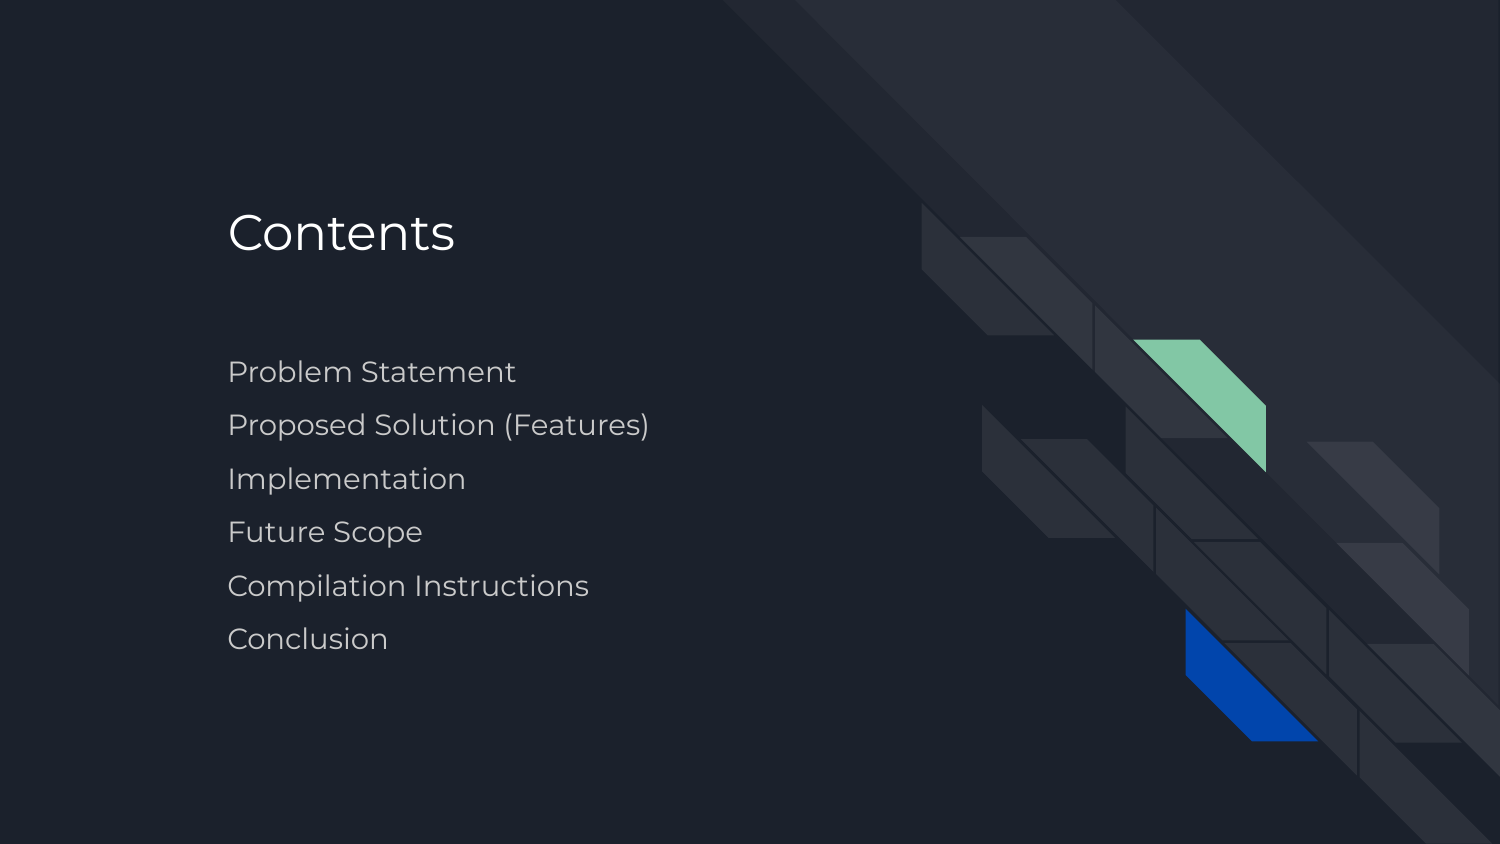

# Contents
Problem Statement
Proposed Solution (Features)
Implementation
Future Scope
Compilation Instructions
Conclusion